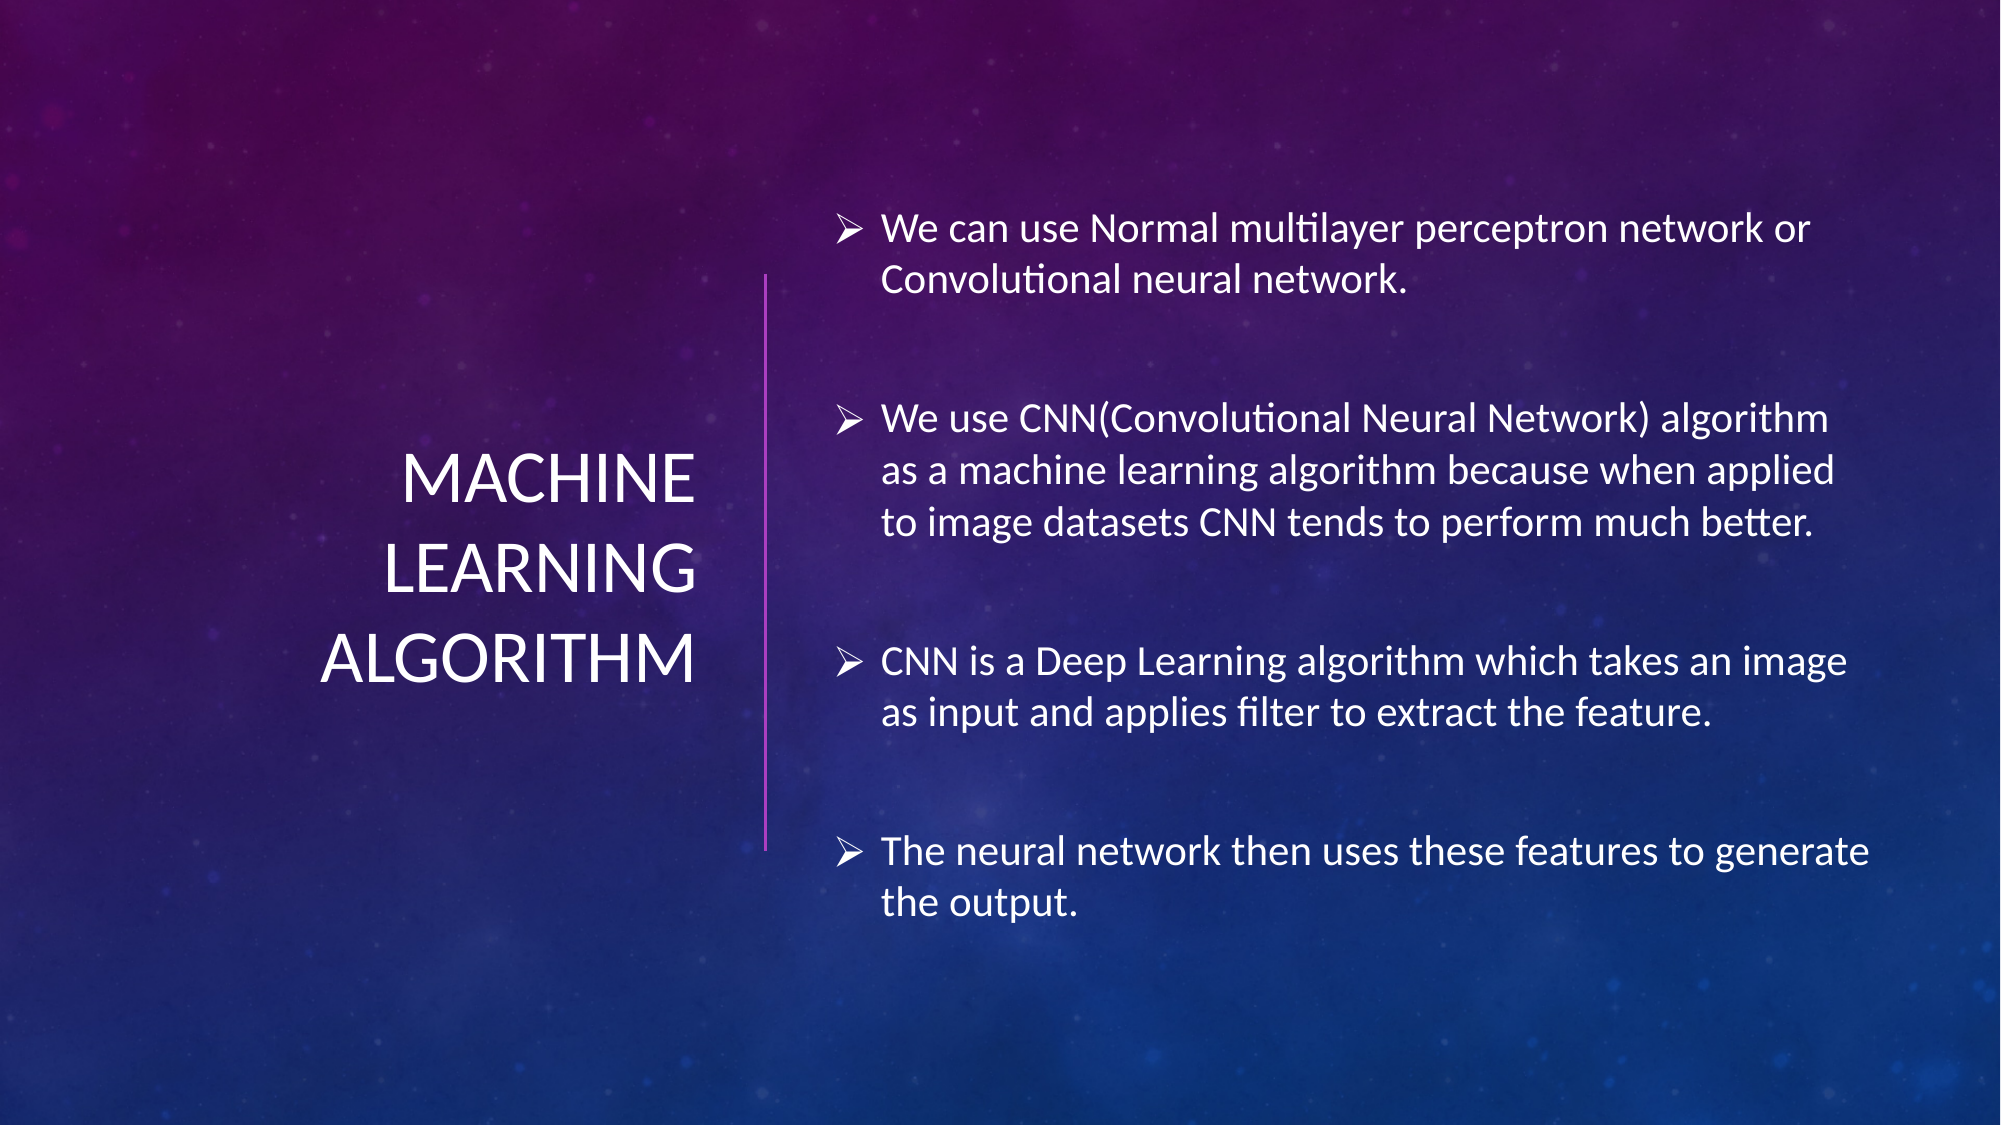

# MACHINE LEARNING ALGORITHM
We can use Normal multilayer perceptron network or Convolutional neural network.

We use CNN(Convolutional Neural Network) algorithm as a machine learning algorithm because when applied to image datasets CNN tends to perform much better.

CNN is a Deep Learning algorithm which takes an image as input and applies filter to extract the feature.

The neural network then uses these features to generate the output.